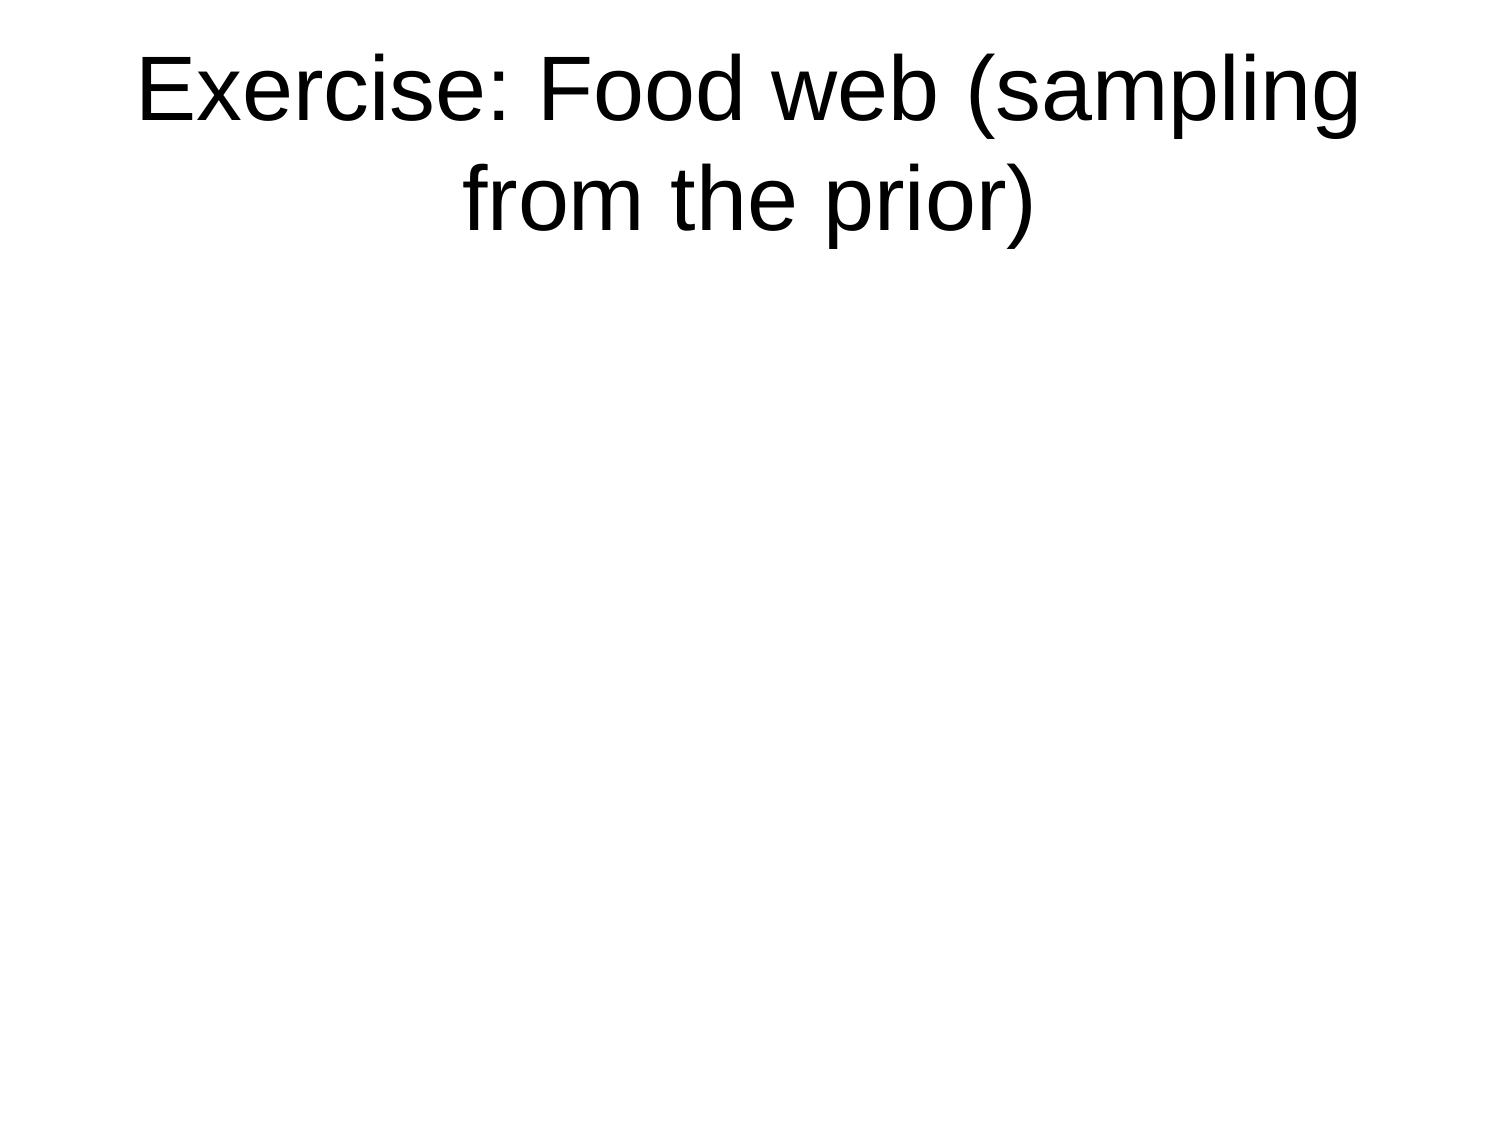

# Exercise: Food web (sampling from the prior)